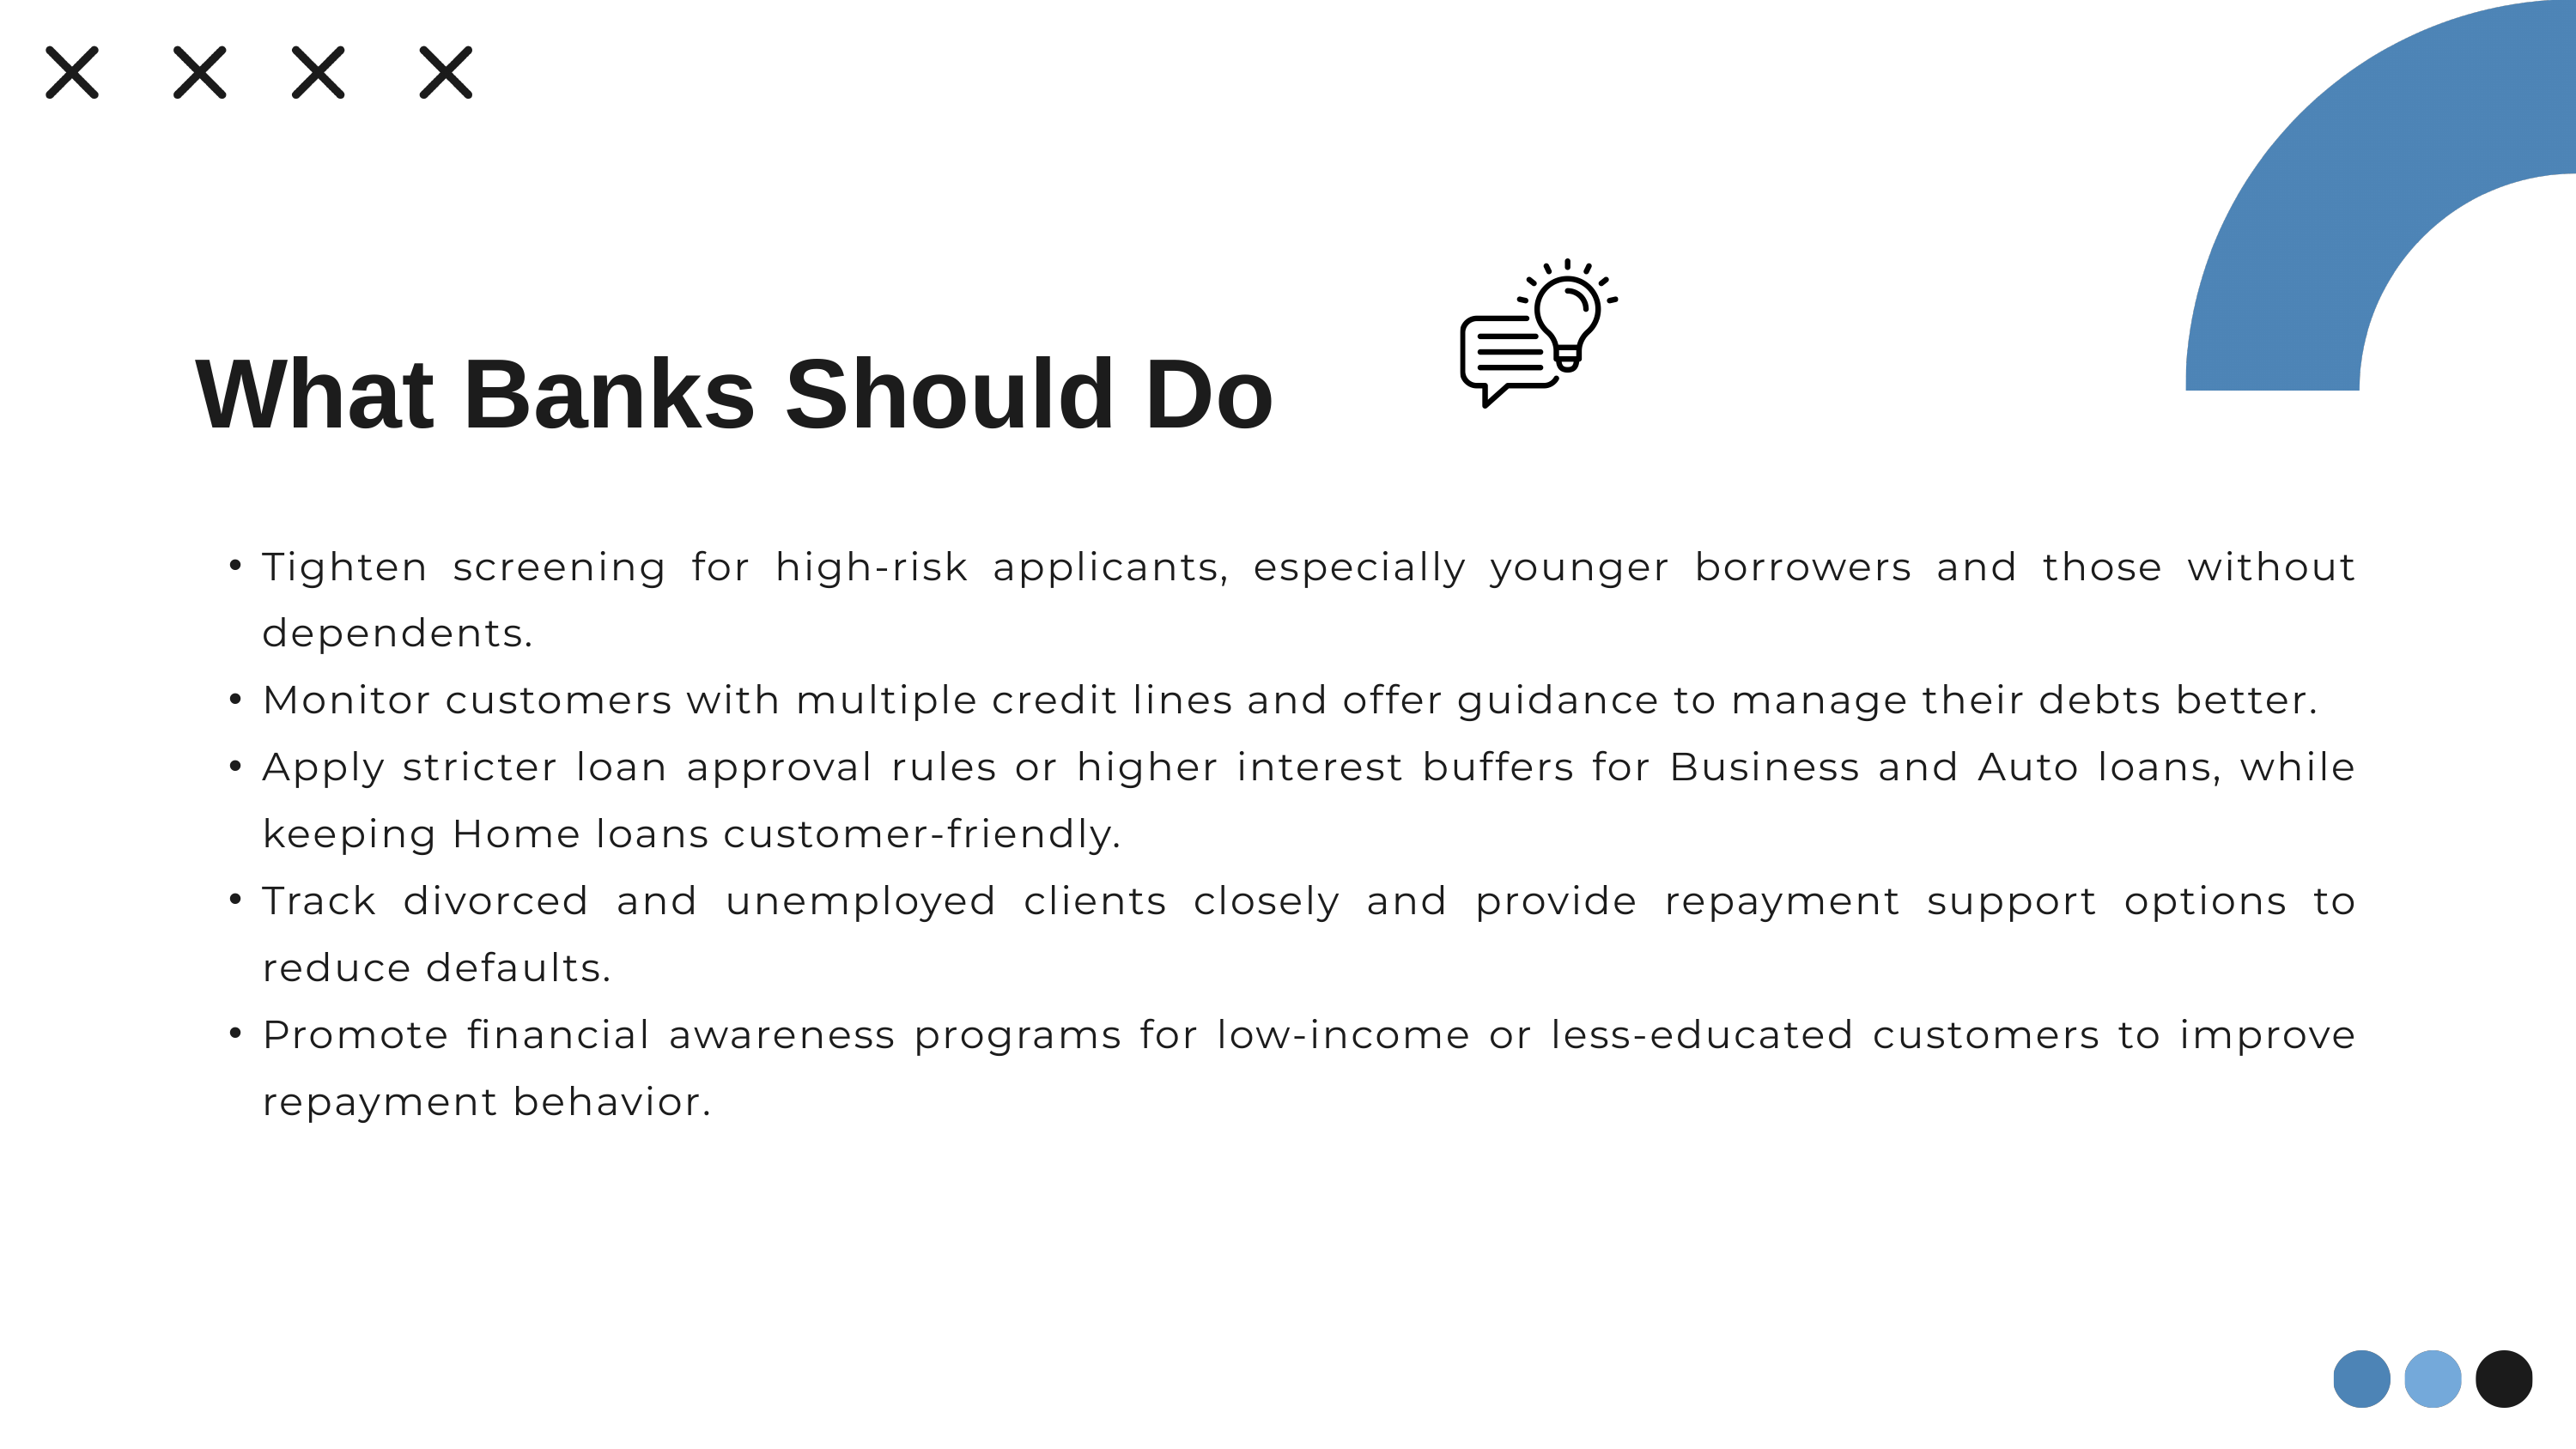

What Banks Should Do
Tighten screening for high-risk applicants, especially younger borrowers and those without dependents.
Monitor customers with multiple credit lines and offer guidance to manage their debts better.
Apply stricter loan approval rules or higher interest buffers for Business and Auto loans, while keeping Home loans customer-friendly.
Track divorced and unemployed clients closely and provide repayment support options to reduce defaults.
Promote financial awareness programs for low-income or less-educated customers to improve repayment behavior.